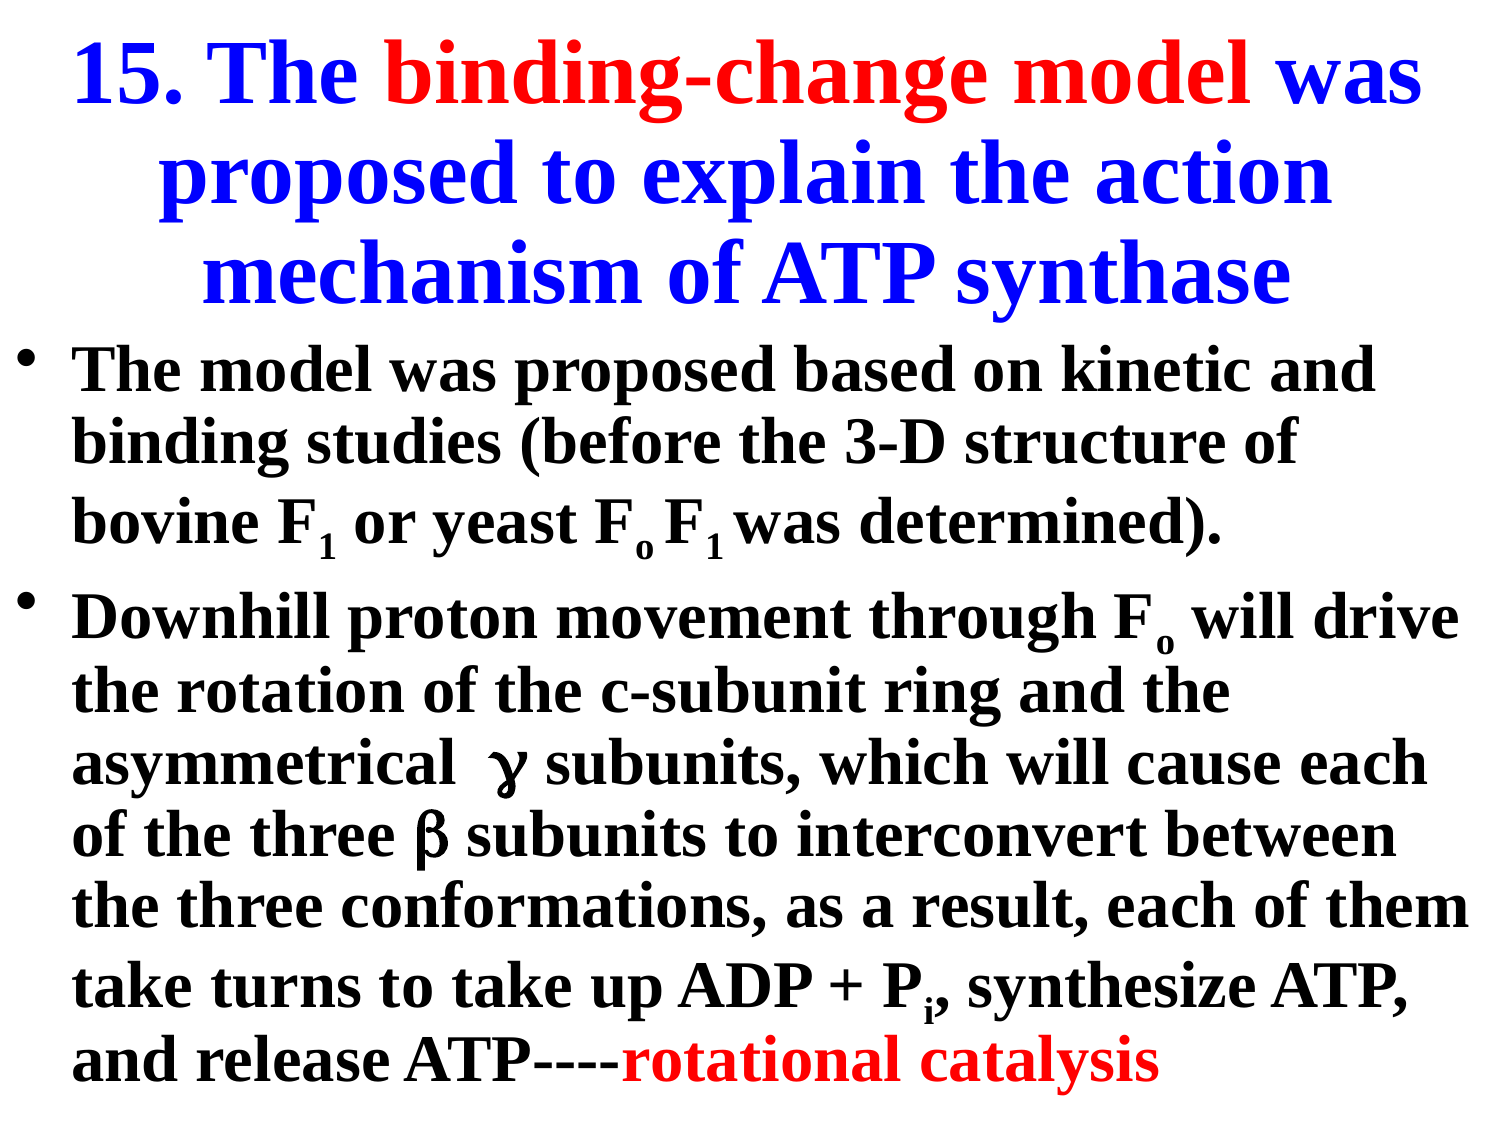

# 15. The binding-change model was proposed to explain the action mechanism of ATP synthase
The model was proposed based on kinetic and binding studies (before the 3-D structure of bovine F1 or yeast Fo F1 was determined).
Downhill proton movement through Fo will drive the rotation of the c-subunit ring and the asymmetrical  γ subunits, which will cause each of the three β subunits to interconvert between the three conformations, as a result, each of them take turns to take up ADP + Pi, synthesize ATP, and release ATP----rotational catalysis